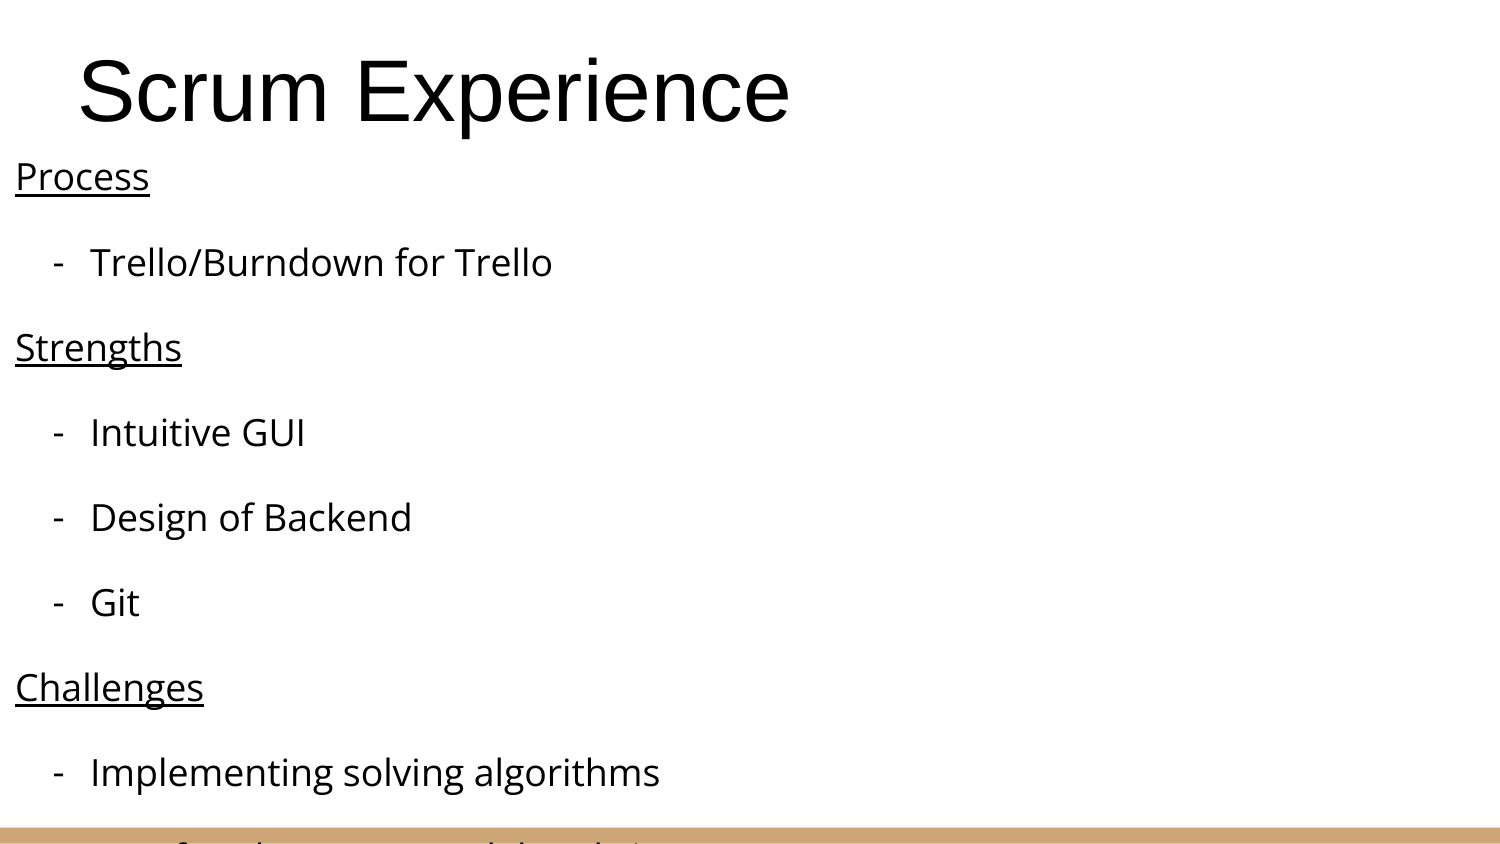

# Scrum Experience
Process
Trello/Burndown for Trello
Strengths
Intuitive GUI
Design of Backend
Git
Challenges
Implementing solving algorithms
Interface between model and view
Turning solved Board to actual puzzle